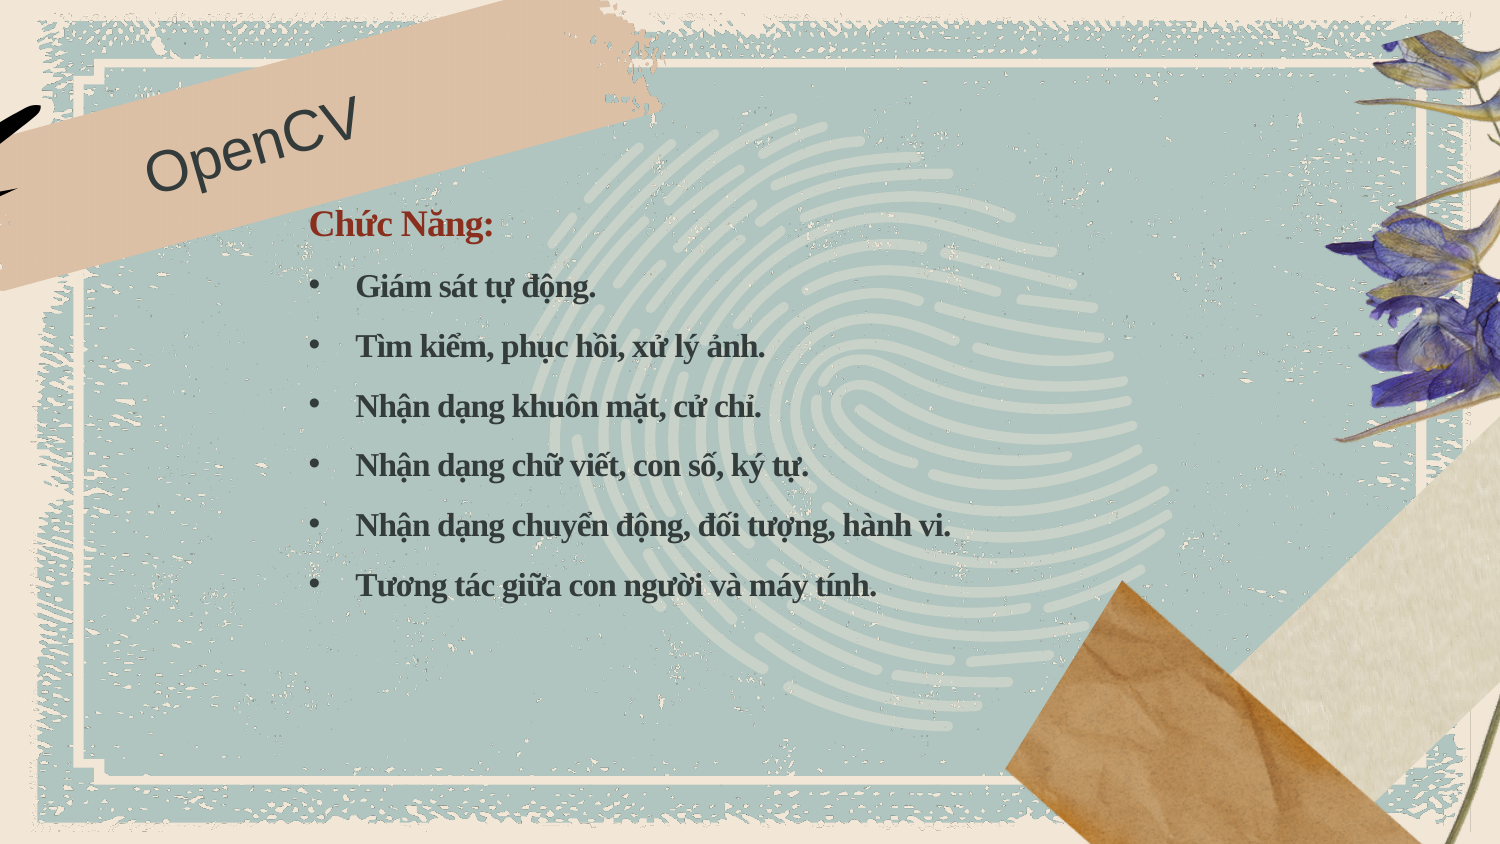

OpenCV
Chức Năng:
Giám sát tự động.
Tìm kiểm, phục hồi, xử lý ảnh.
Nhận dạng khuôn mặt, cử chỉ.
Nhận dạng chữ viết, con số, ký tự.
Nhận dạng chuyển động, đối tượng, hành vi.
Tương tác giữa con người và máy tính.